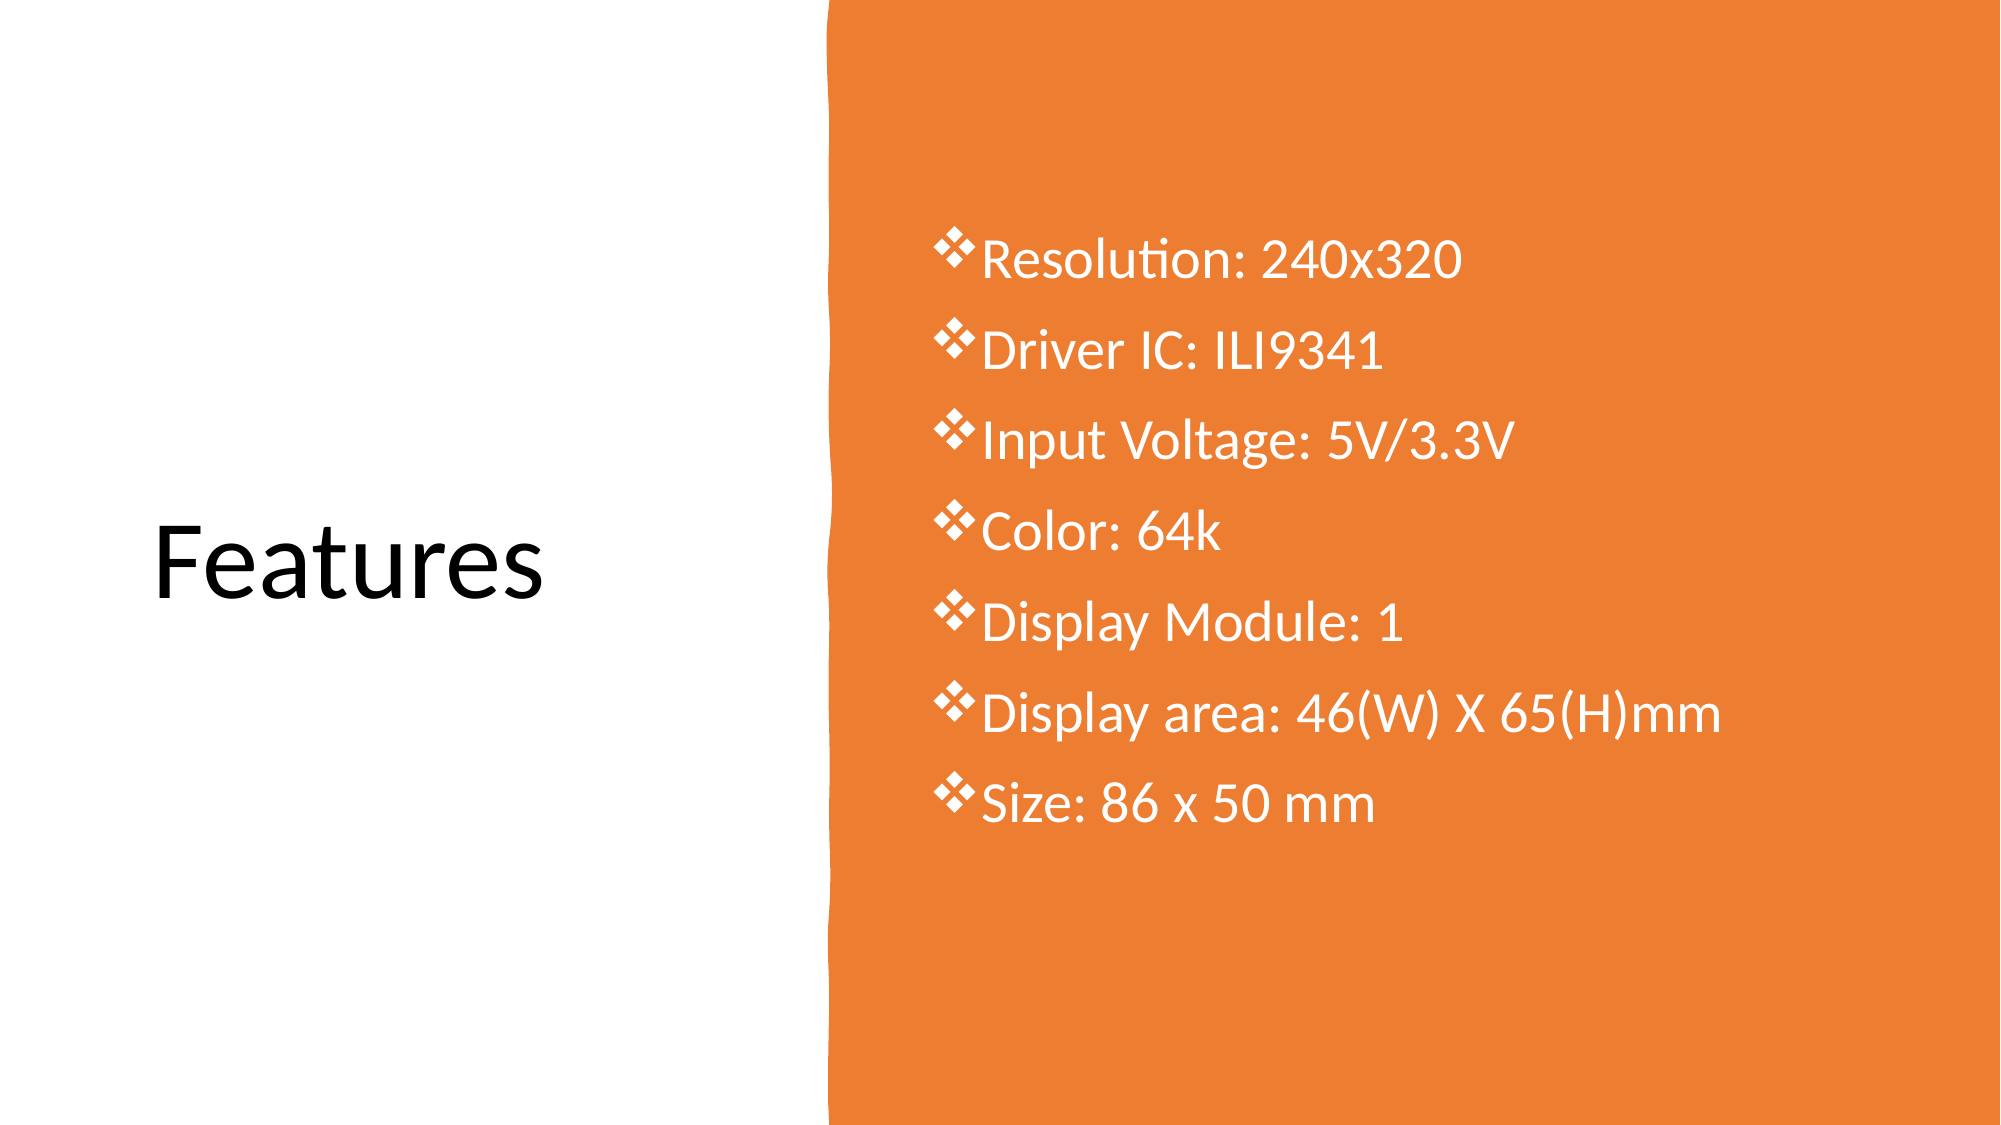

# Features
Resolution: 240x320
Driver IC: ILI9341
Input Voltage: 5V/3.3V
Color: 64k
Display Module: 1
Display area: 46(W) X 65(H)mm
Size: 86 x 50 mm